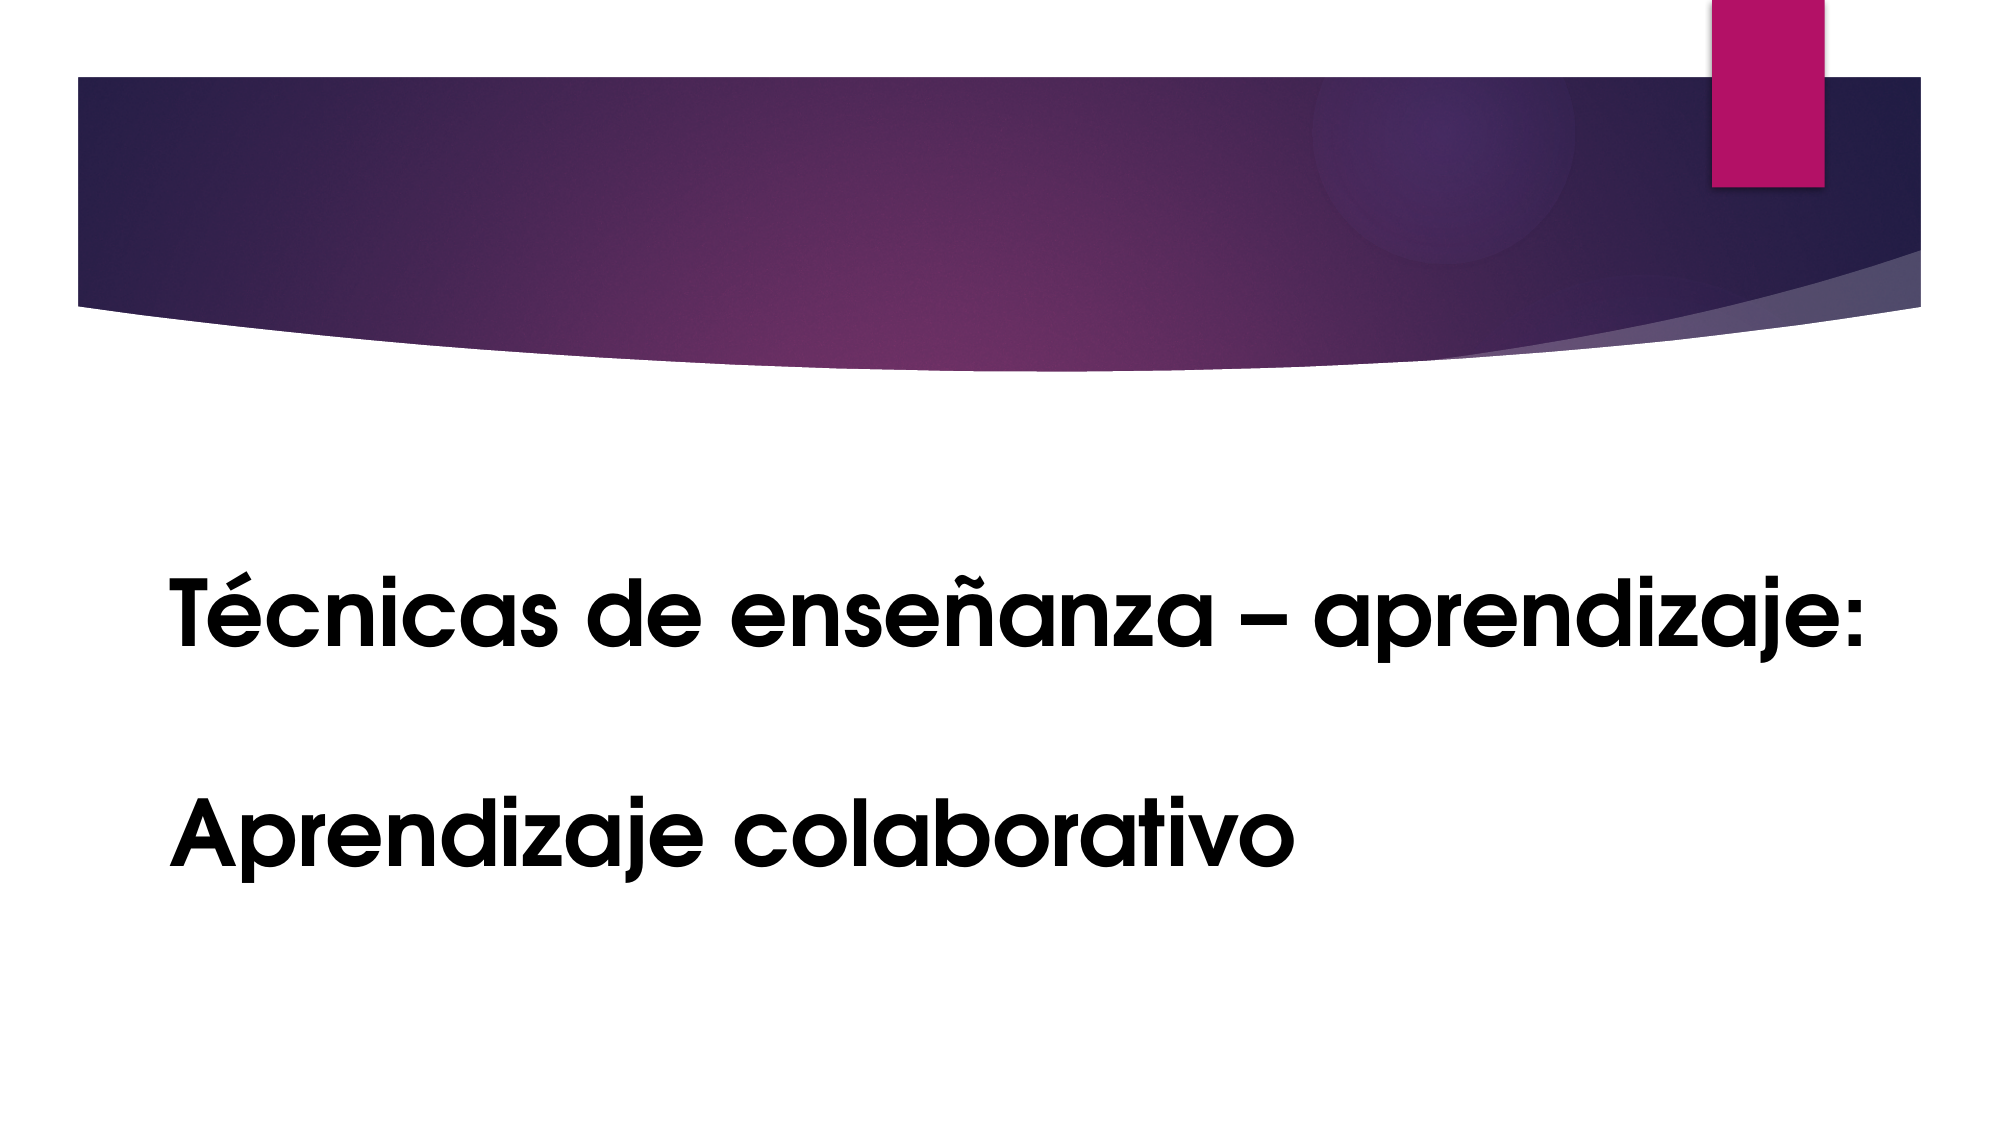

# Técnicas de enseñanza – aprendizaje: Aprendizaje colaborativo